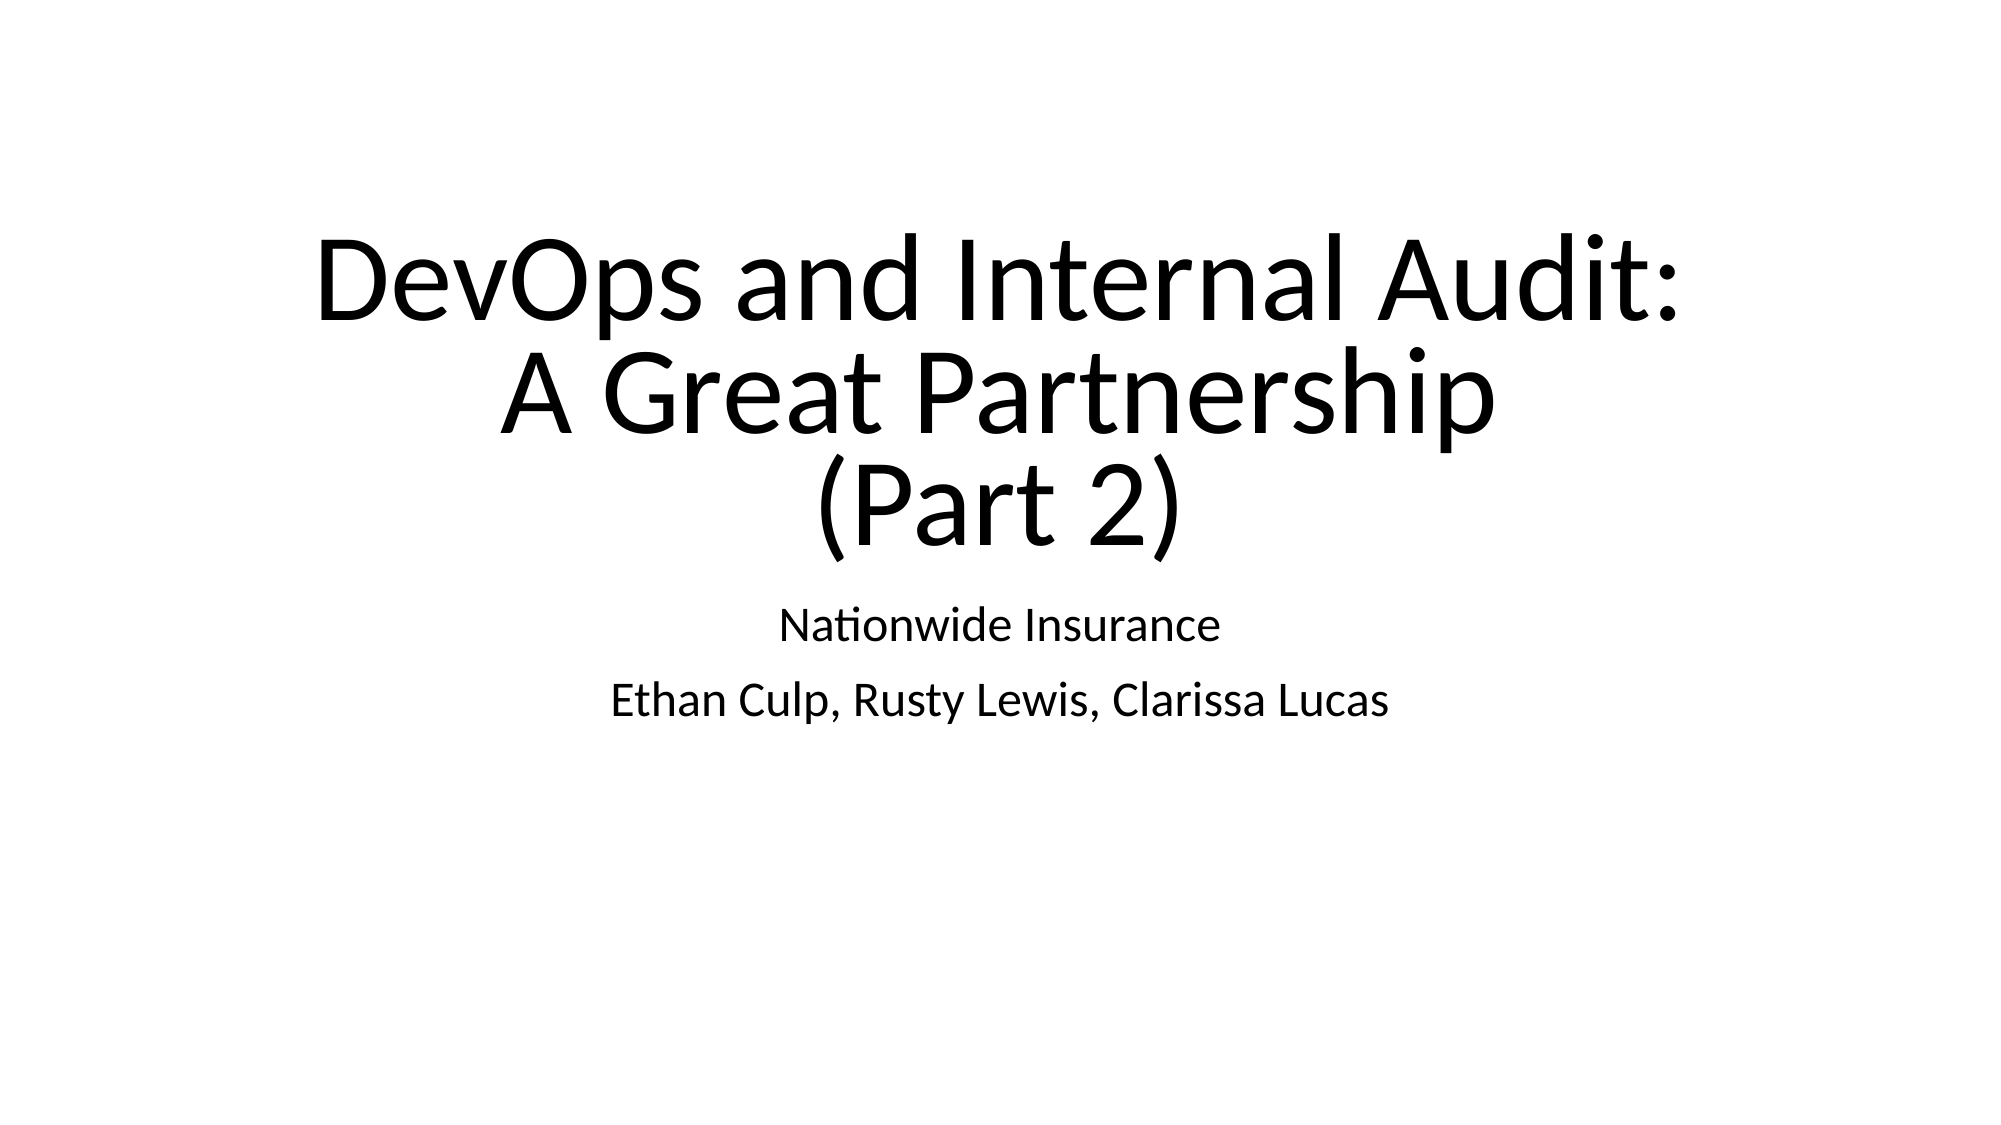

# DevOps and Internal Audit: A Great Partnership (Part 2)
Nationwide Insurance
Ethan Culp, Rusty Lewis, Clarissa Lucas